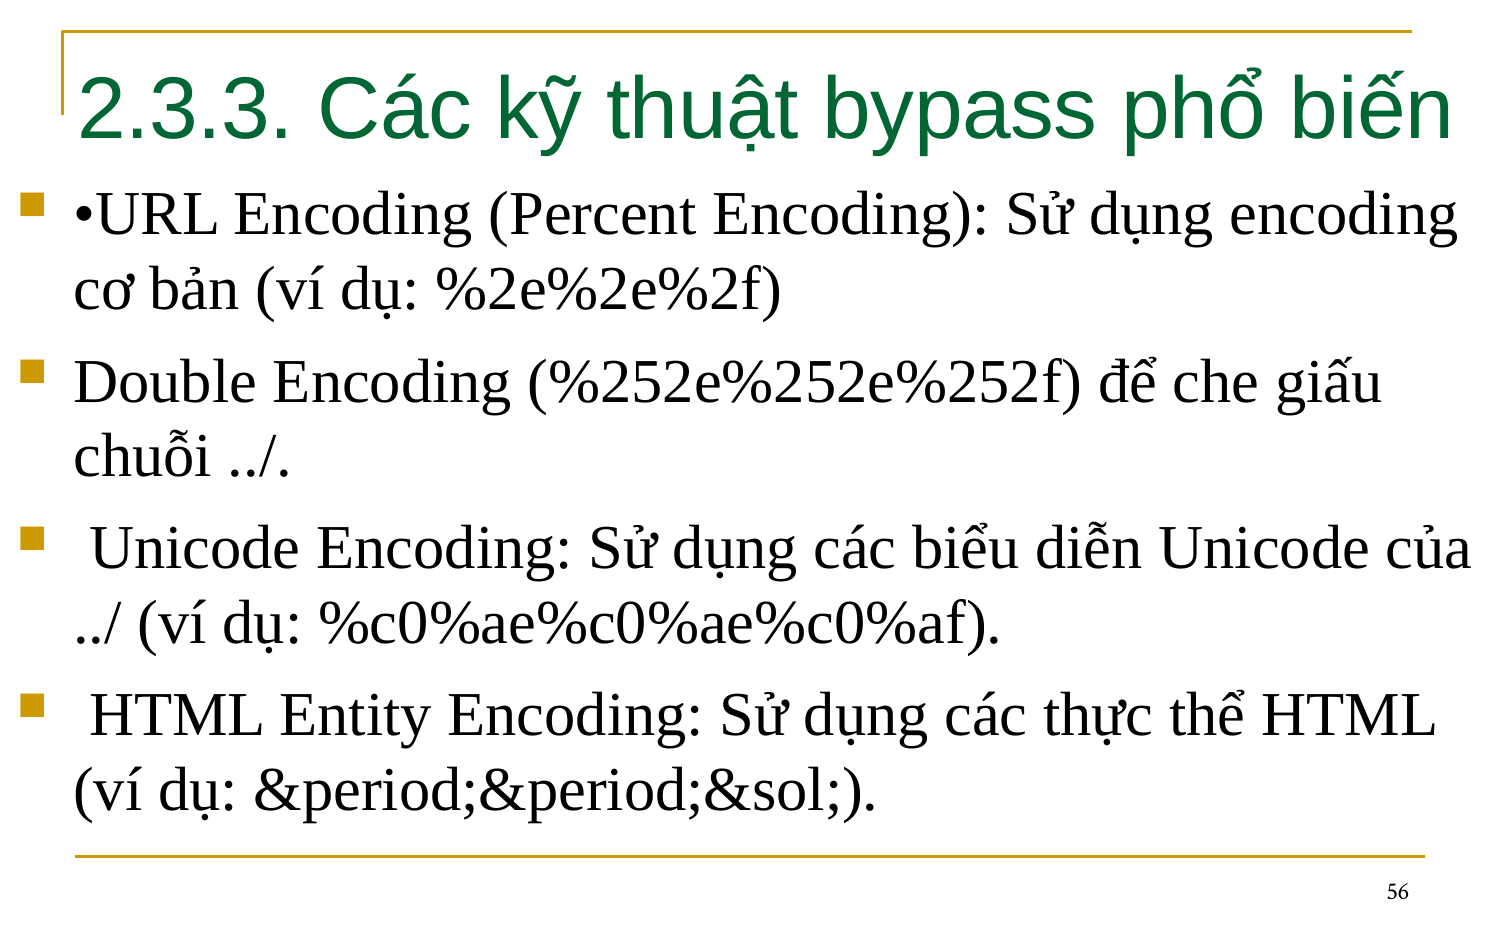

# 2.3.3. Các kỹ thuật bypass phổ biến
•URL Encoding (Percent Encoding): Sử dụng encoding cơ bản (ví dụ: %2e%2e%2f)
Double Encoding (%252e%252e%252f) để che giấu chuỗi ../.
 Unicode Encoding: Sử dụng các biểu diễn Unicode của ../ (ví dụ: %c0%ae%c0%ae%c0%af).
 HTML Entity Encoding: Sử dụng các thực thể HTML (ví dụ: &period;&period;&sol;).

56